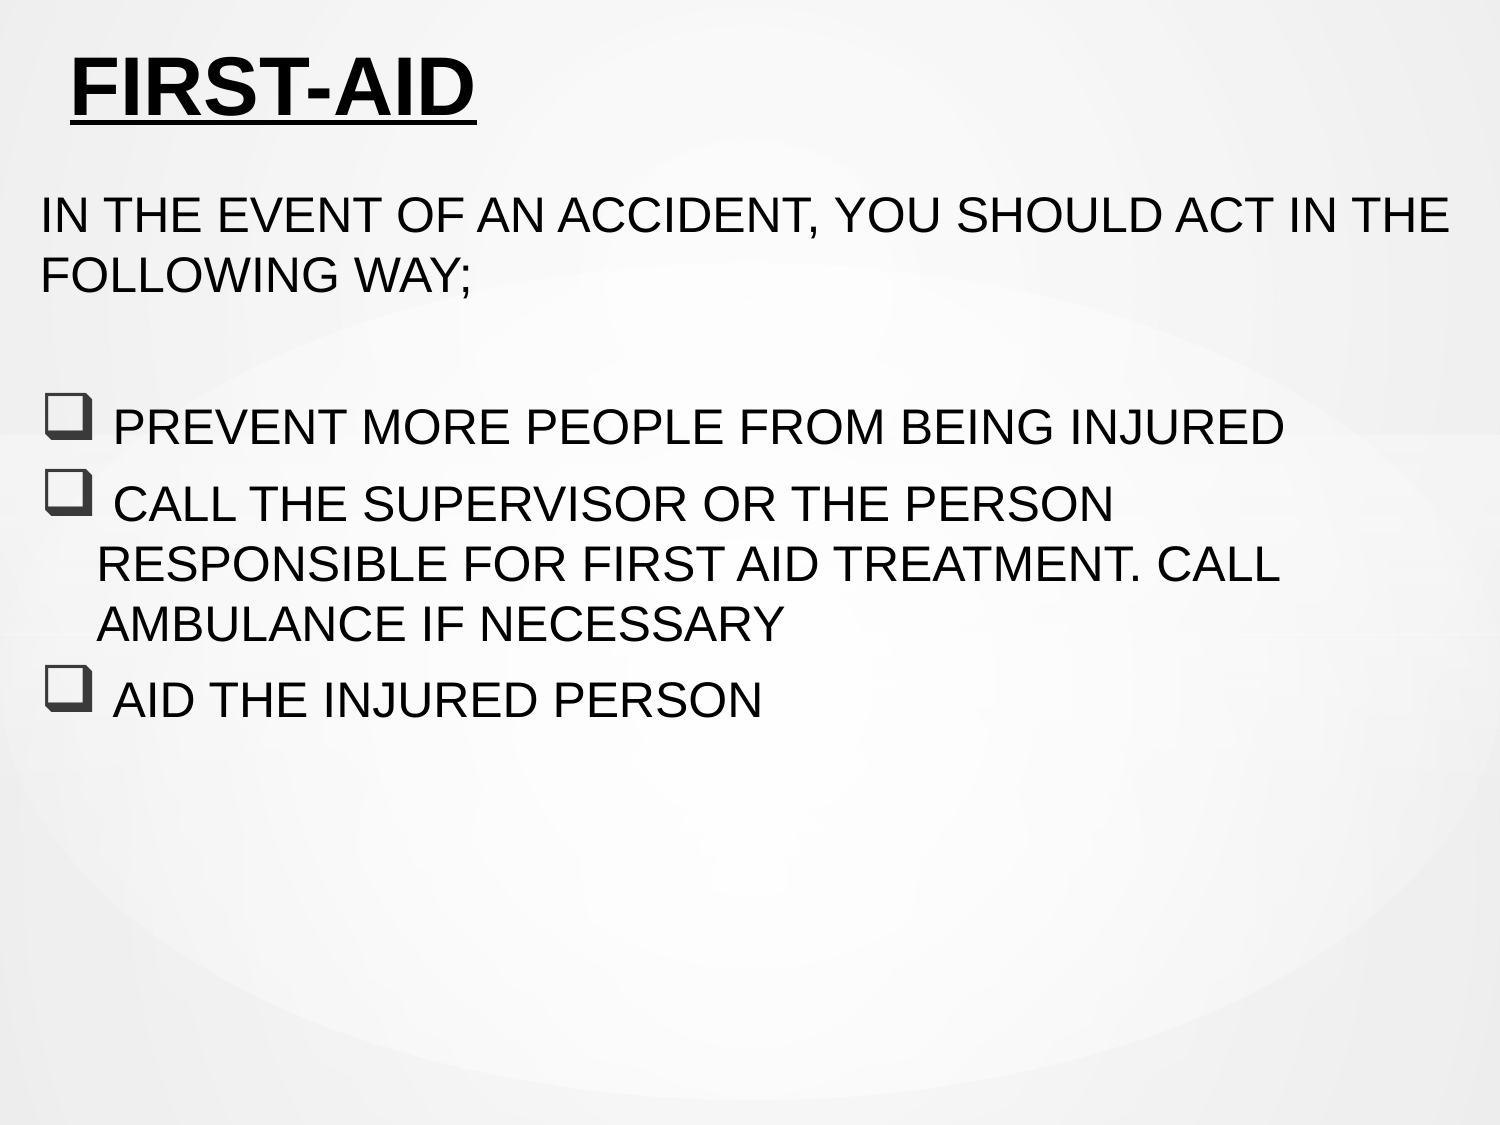

# FIRST-AID
IN THE EVENT OF AN ACCIDENT, YOU SHOULD ACT IN THE FOLLOWING WAY;

 PREVENT MORE PEOPLE FROM BEING INJURED
 CALL THE SUPERVISOR OR THE PERSON RESPONSIBLE FOR FIRST AID TREATMENT. CALL AMBULANCE IF NECESSARY
 AID THE INJURED PERSON